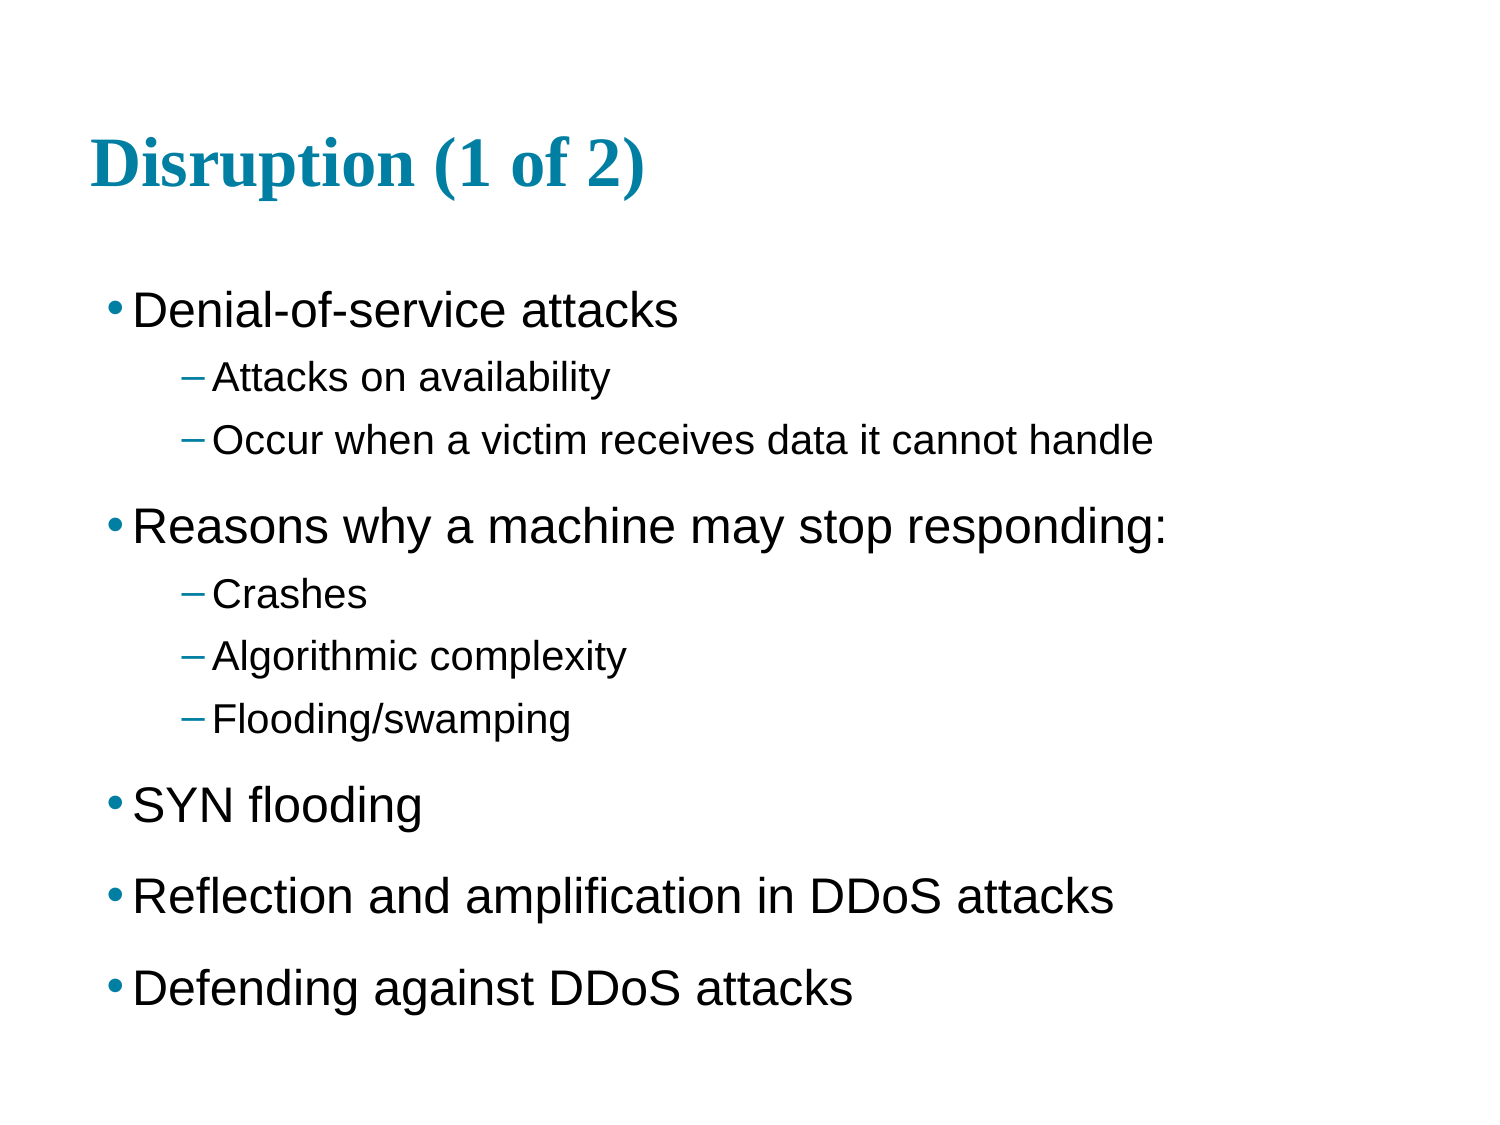

# Disruption (1 of 2)
Denial-of-service attacks
Attacks on availability
Occur when a victim receives data it cannot handle
Reasons why a machine may stop responding:
Crashes
Algorithmic complexity
Flooding/swamping
SYN flooding
Reflection and amplification in DDoS attacks
Defending against DDoS attacks